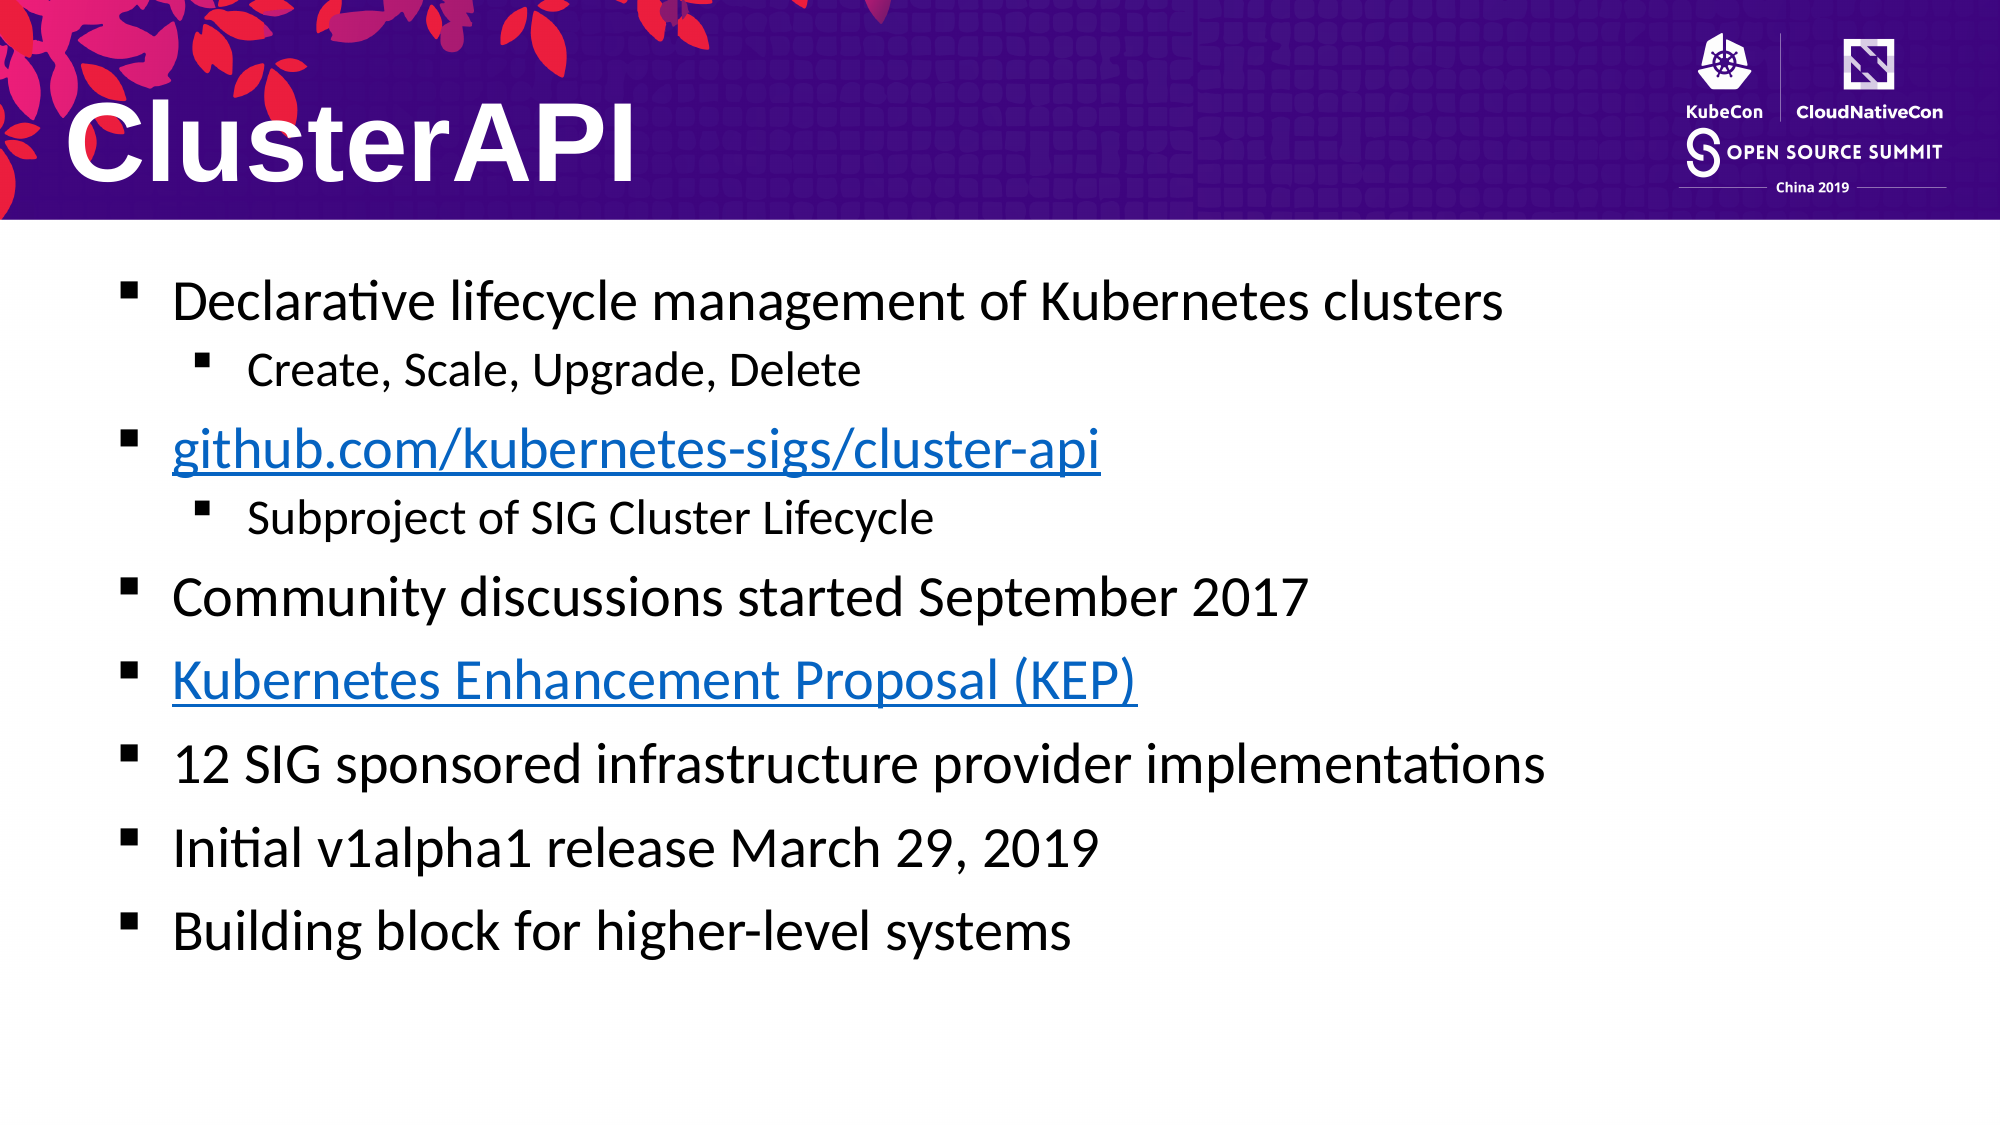

ClusterAPI
Declarative lifecycle management of Kubernetes clusters
Create, Scale, Upgrade, Delete
github.com/kubernetes-sigs/cluster-api
Subproject of SIG Cluster Lifecycle
Community discussions started September 2017
Kubernetes Enhancement Proposal (KEP)
12 SIG sponsored infrastructure provider implementations
Initial v1alpha1 release March 29, 2019
Building block for higher-level systems